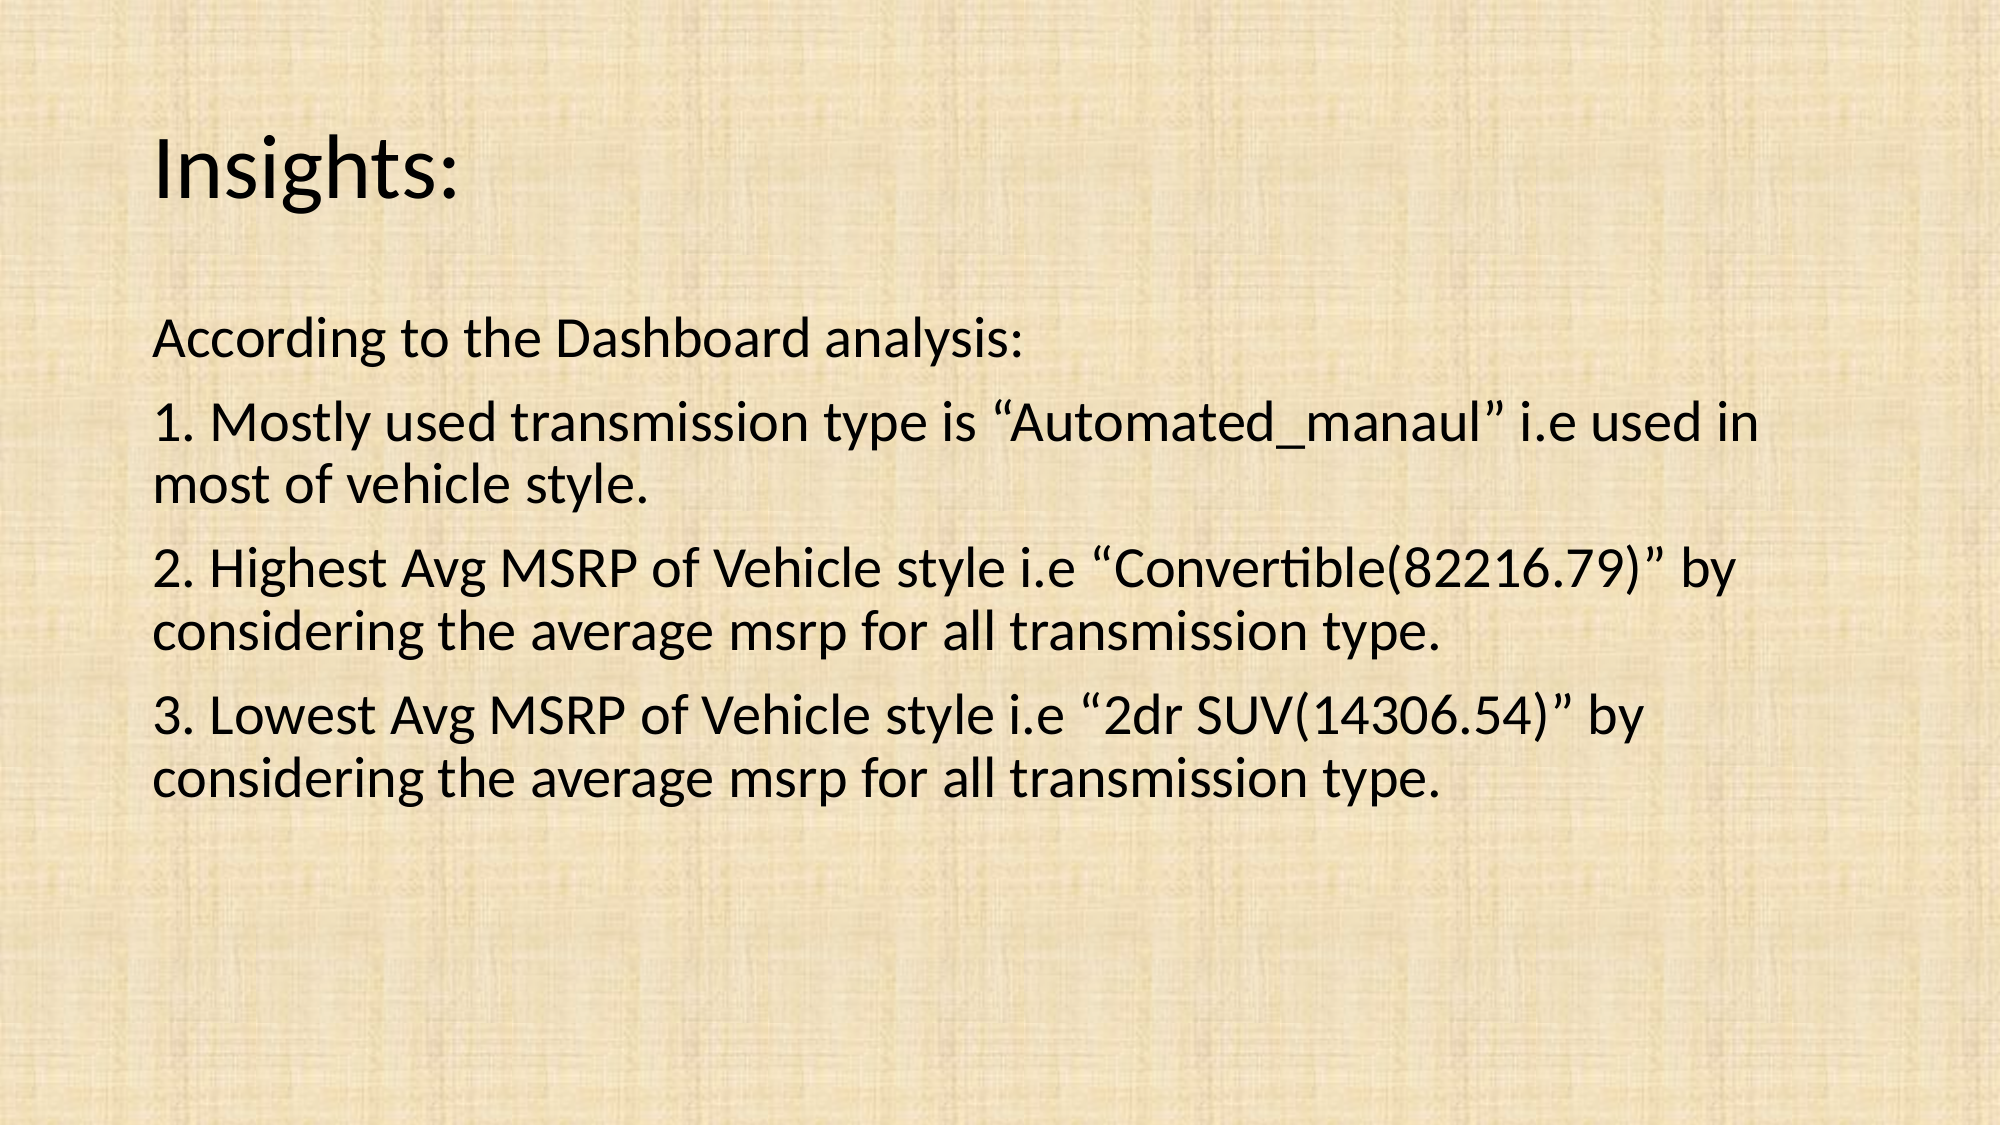

# Insights:
According to the Dashboard analysis:
1. Mostly used transmission type is “Automated_manaul” i.e used in most of vehicle style.
2. Highest Avg MSRP of Vehicle style i.e “Convertible(82216.79)” by considering the average msrp for all transmission type.
3. Lowest Avg MSRP of Vehicle style i.e “2dr SUV(14306.54)” by considering the average msrp for all transmission type.